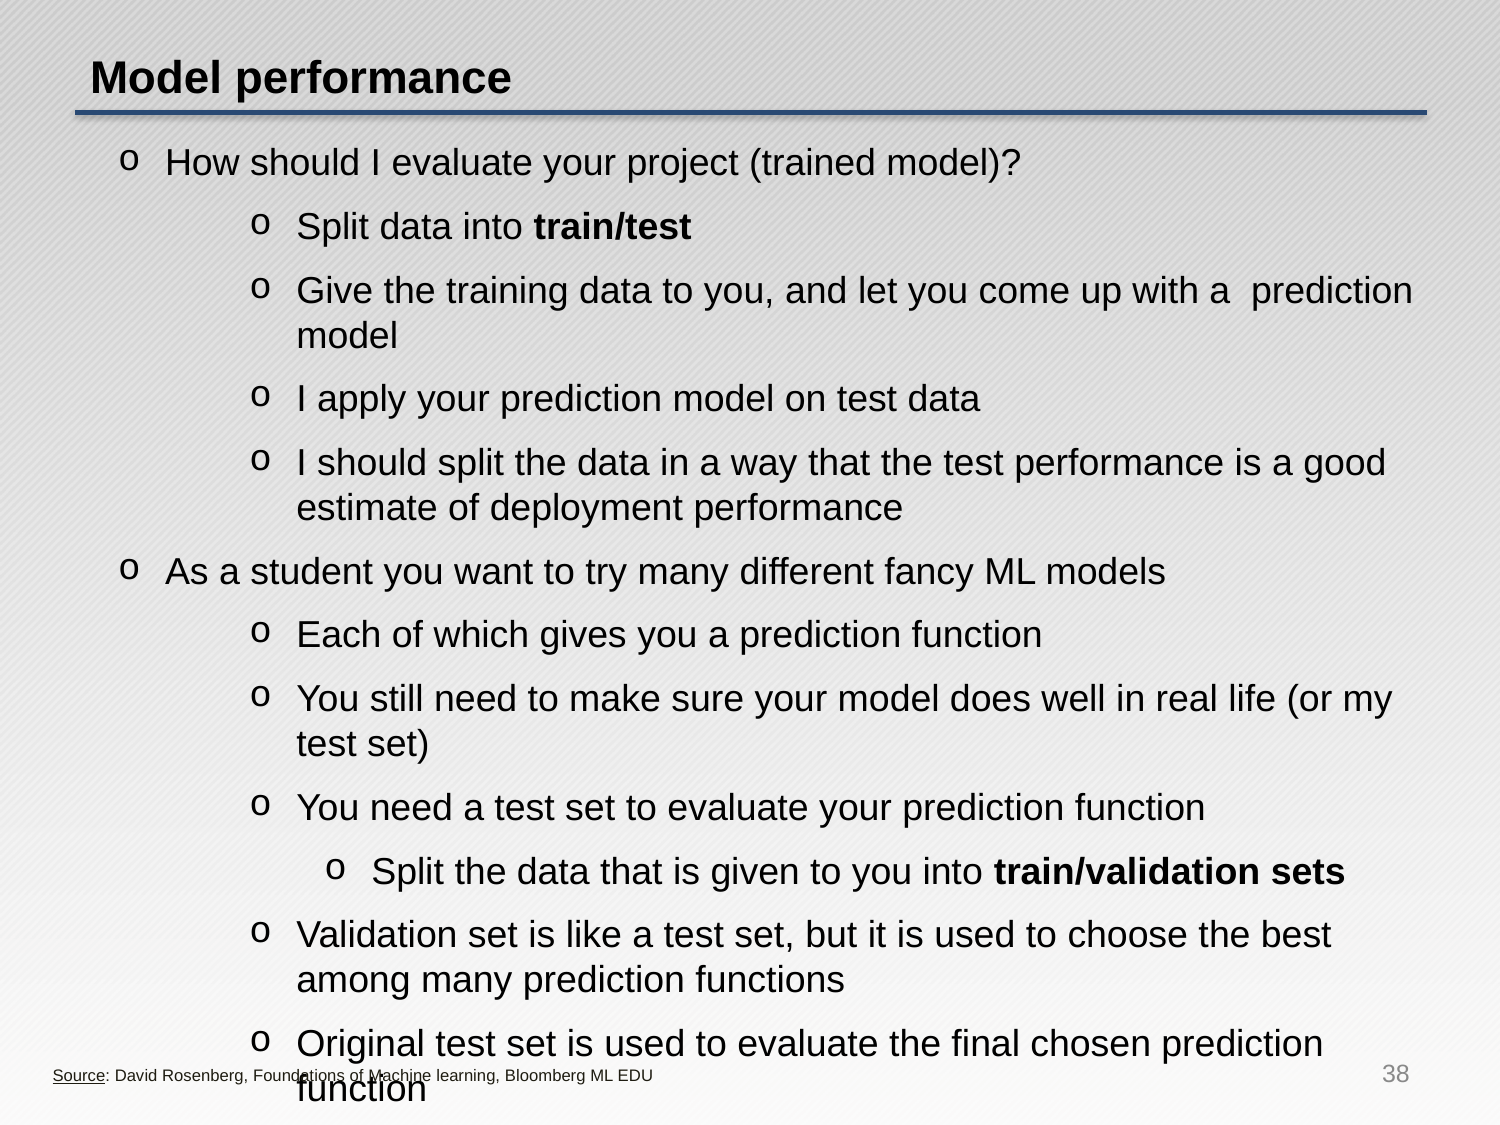

# Model performance
How should I evaluate your project (trained model)?
Split data into train/test
Give the training data to you, and let you come up with a  prediction model
I apply your prediction model on test data
I should split the data in a way that the test performance is a good estimate of deployment performance
As a student you want to try many different fancy ML models
Each of which gives you a prediction function
You still need to make sure your model does well in real life (or my test set)
You need a test set to evaluate your prediction function
Split the data that is given to you into train/validation sets
Validation set is like a test set, but it is used to choose the best among many prediction functions
Original test set is used to evaluate the final chosen prediction function

38
Source: David Rosenberg, Foundations of Machine learning, Bloomberg ML EDU